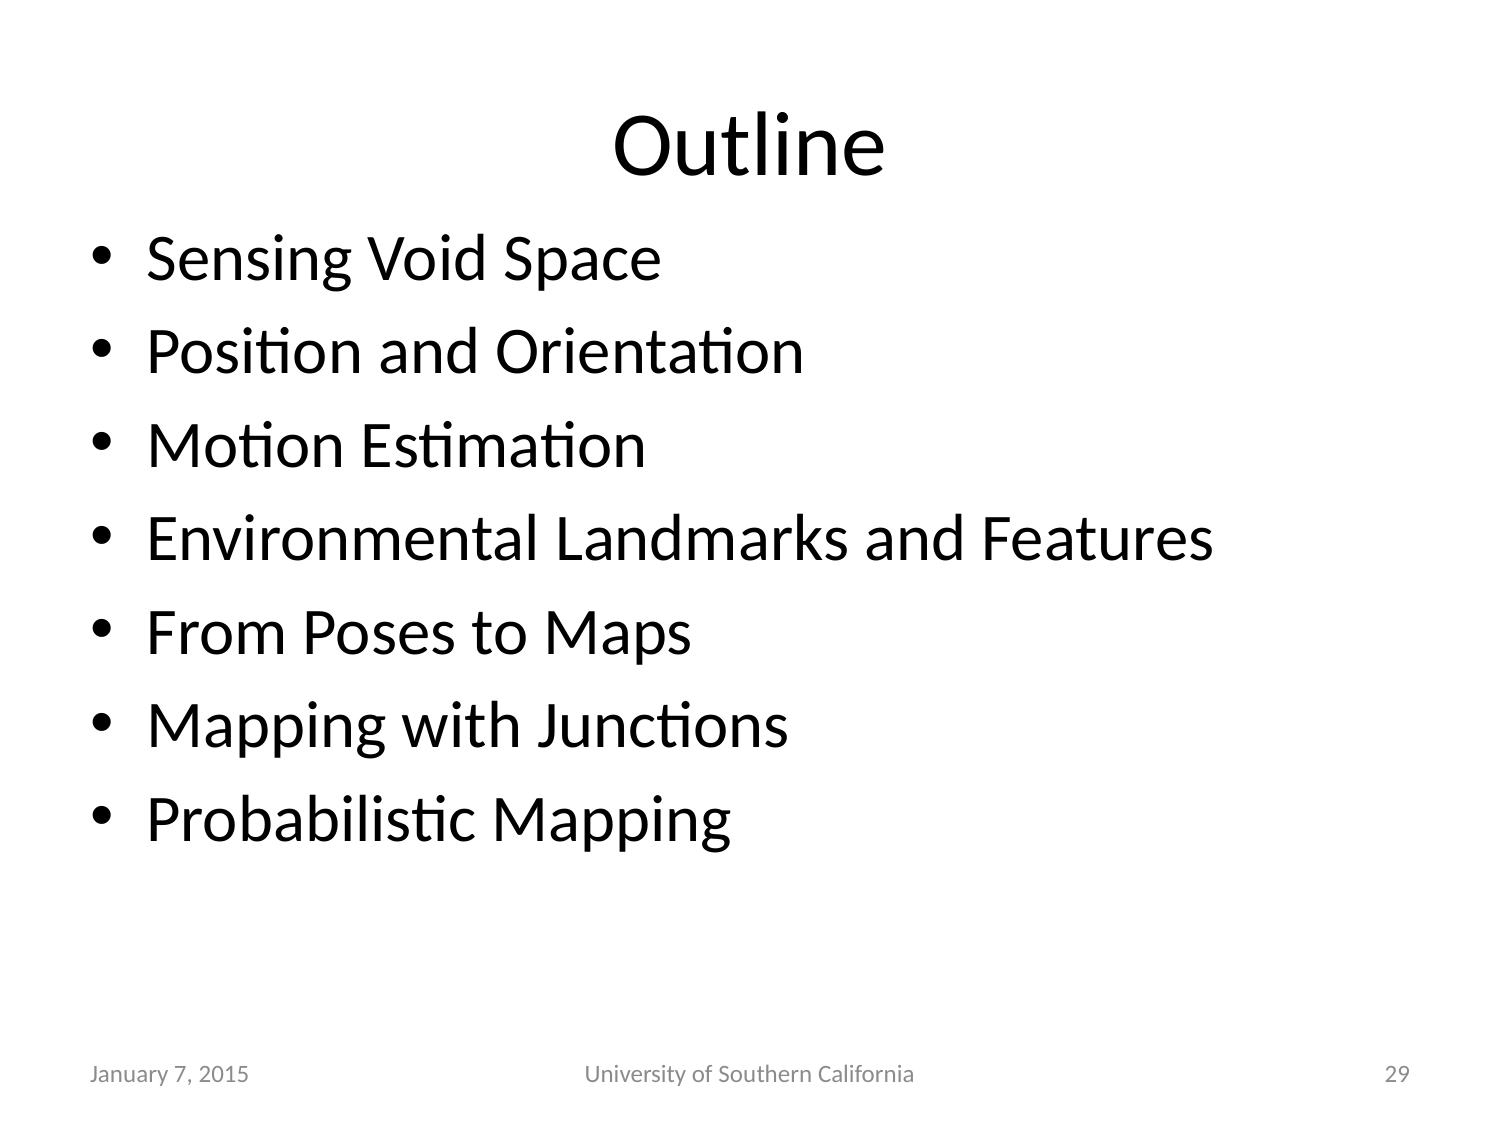

# Outline
Sensing Void Space
Position and Orientation
Motion Estimation
Environmental Landmarks and Features
From Poses to Maps
Mapping with Junctions
Probabilistic Mapping
January 7, 2015
University of Southern California
29